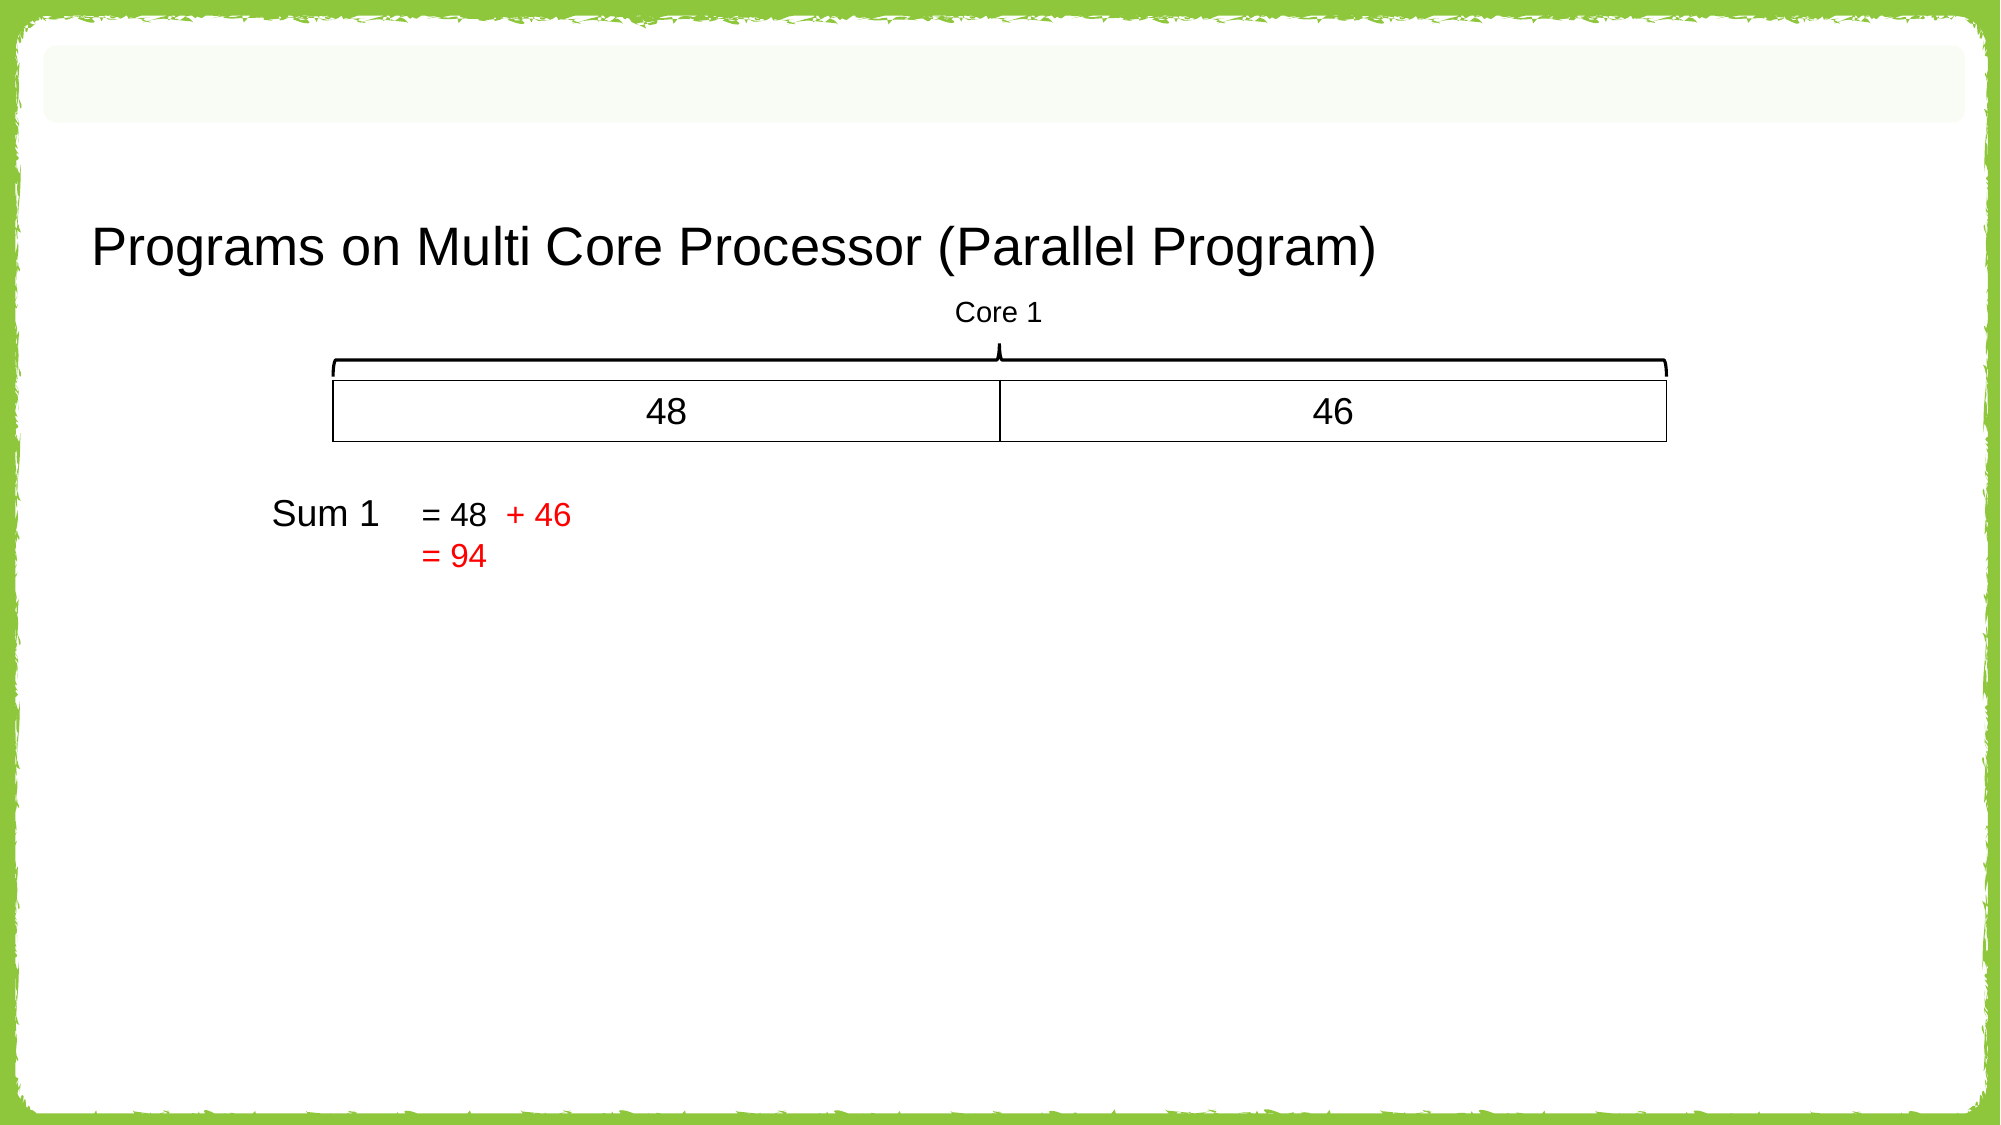

Programs on Multi Core Processor (Parallel Program)
Core 1
| 48 | 46 |
| --- | --- |
Sum 1 	= 48  + 46
	= 94